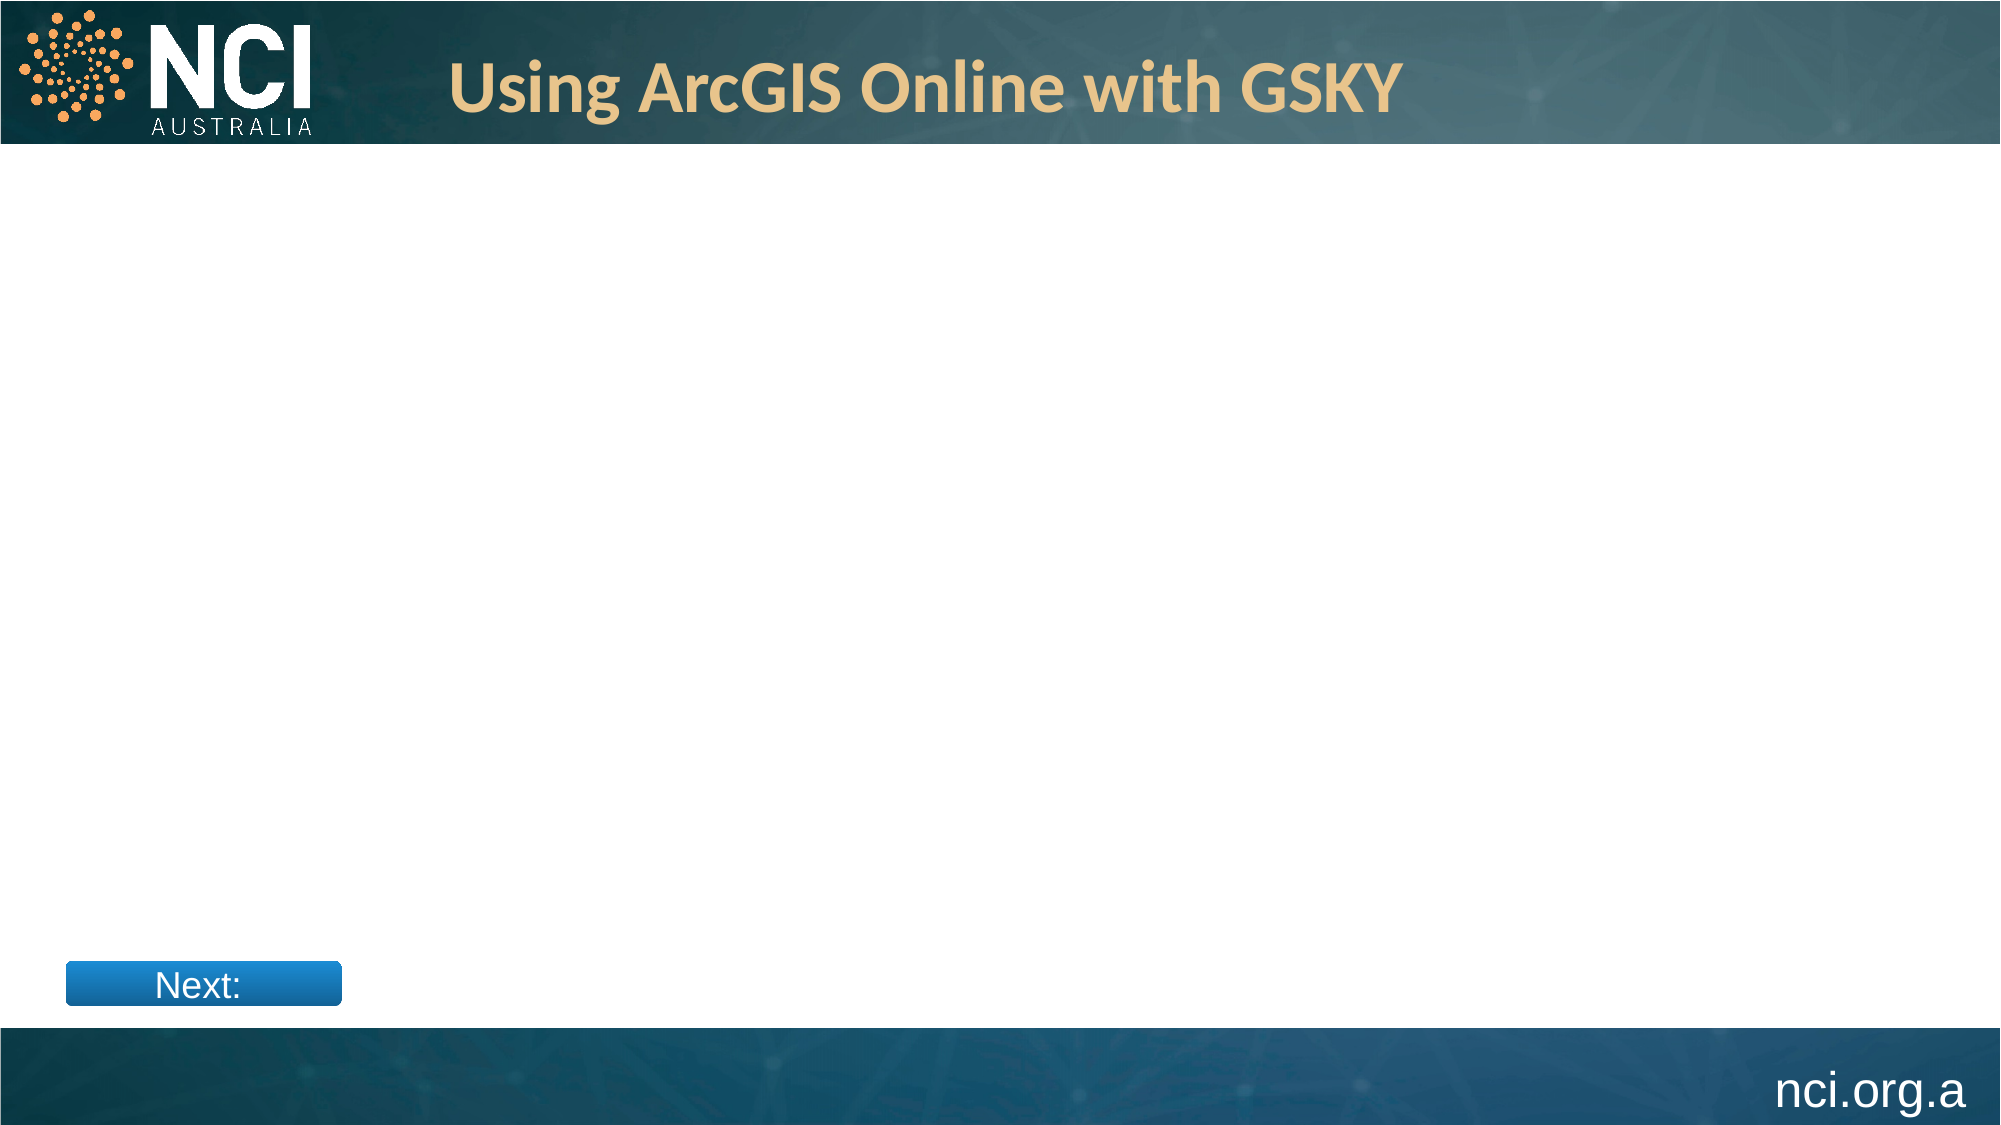

Using ArcGIS Online with GSKY
Next:
20